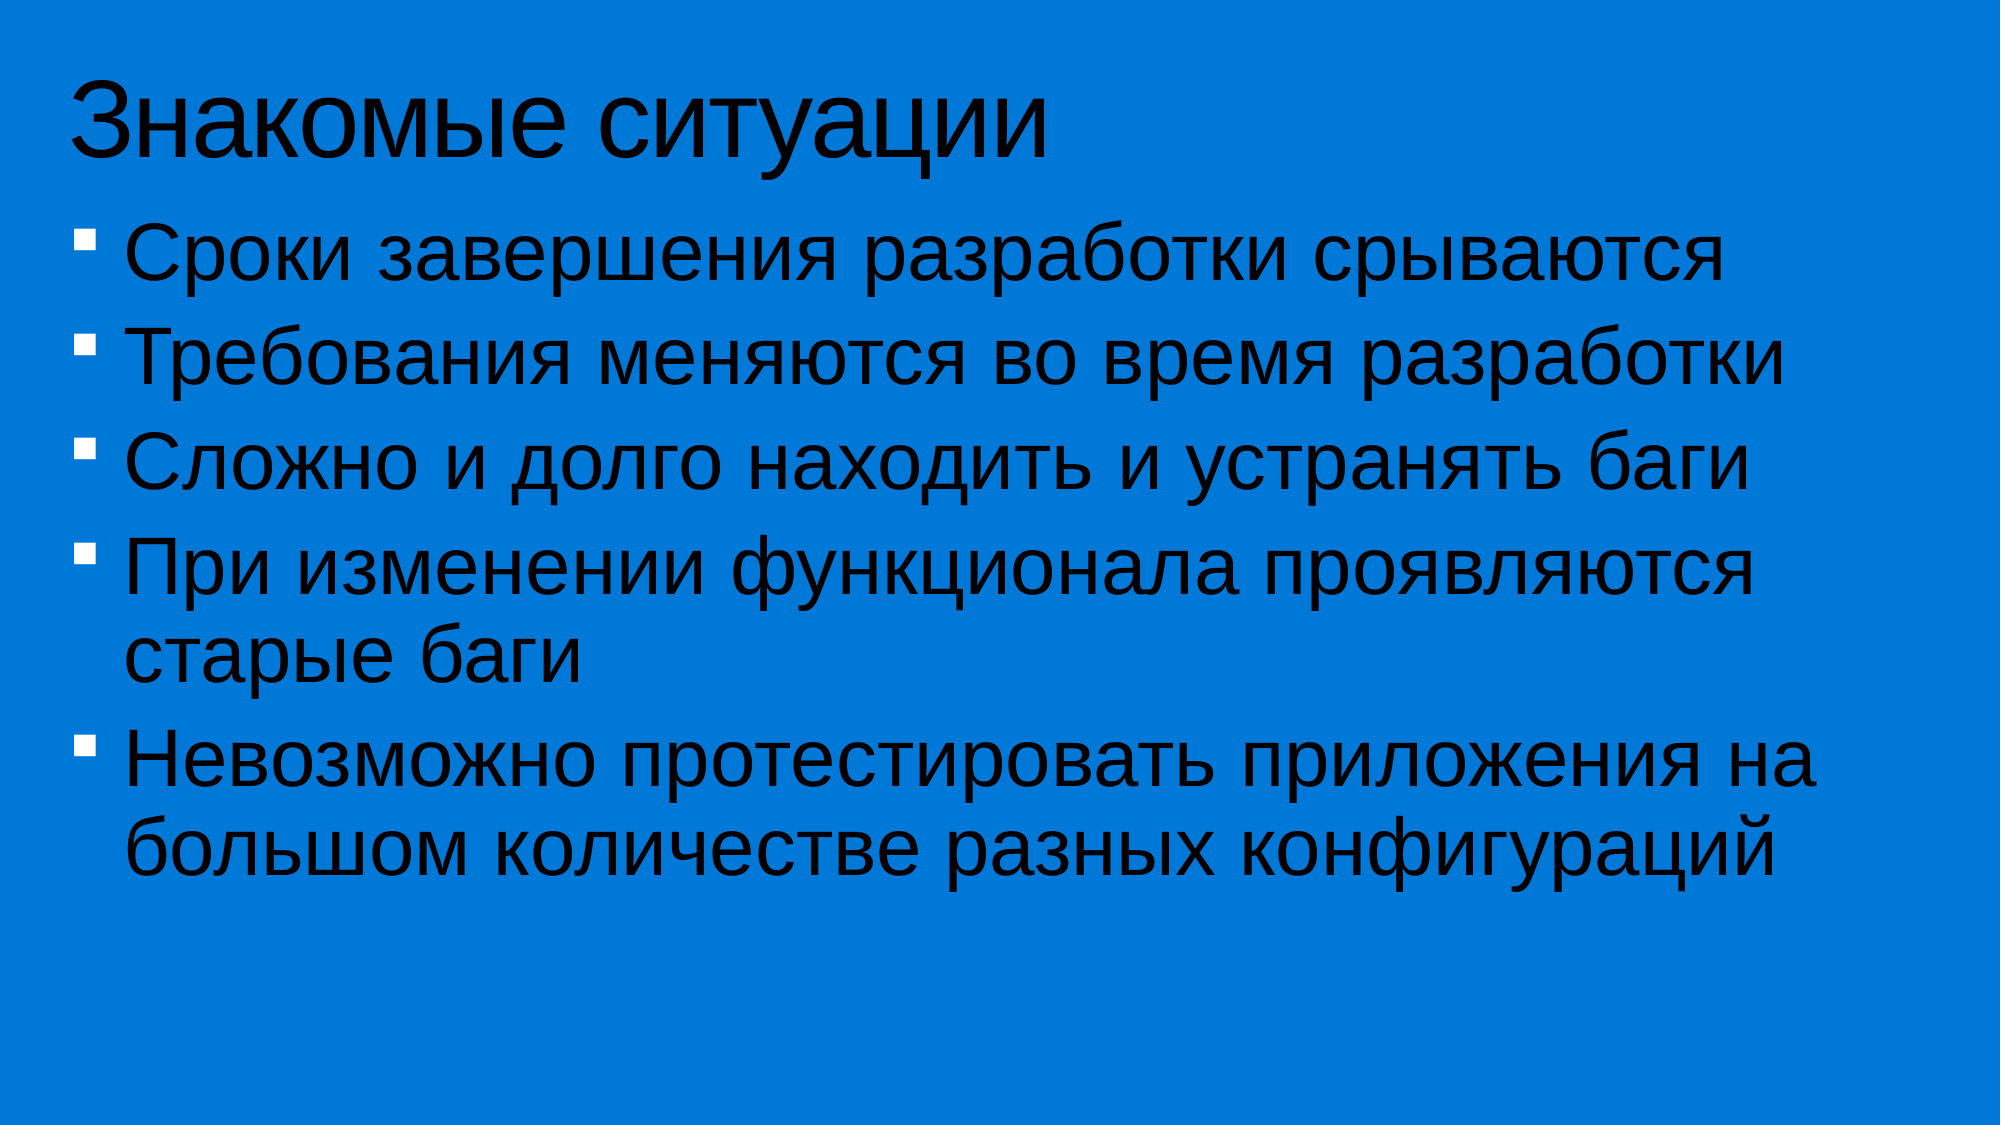

# Знакомые ситуации
Сроки завершения разработки срываются
Требования меняются во время разработки
Сложно и долго находить и устранять баги
При изменении функционала проявляются старые баги
Невозможно протестировать приложения на большом количестве разных конфигураций